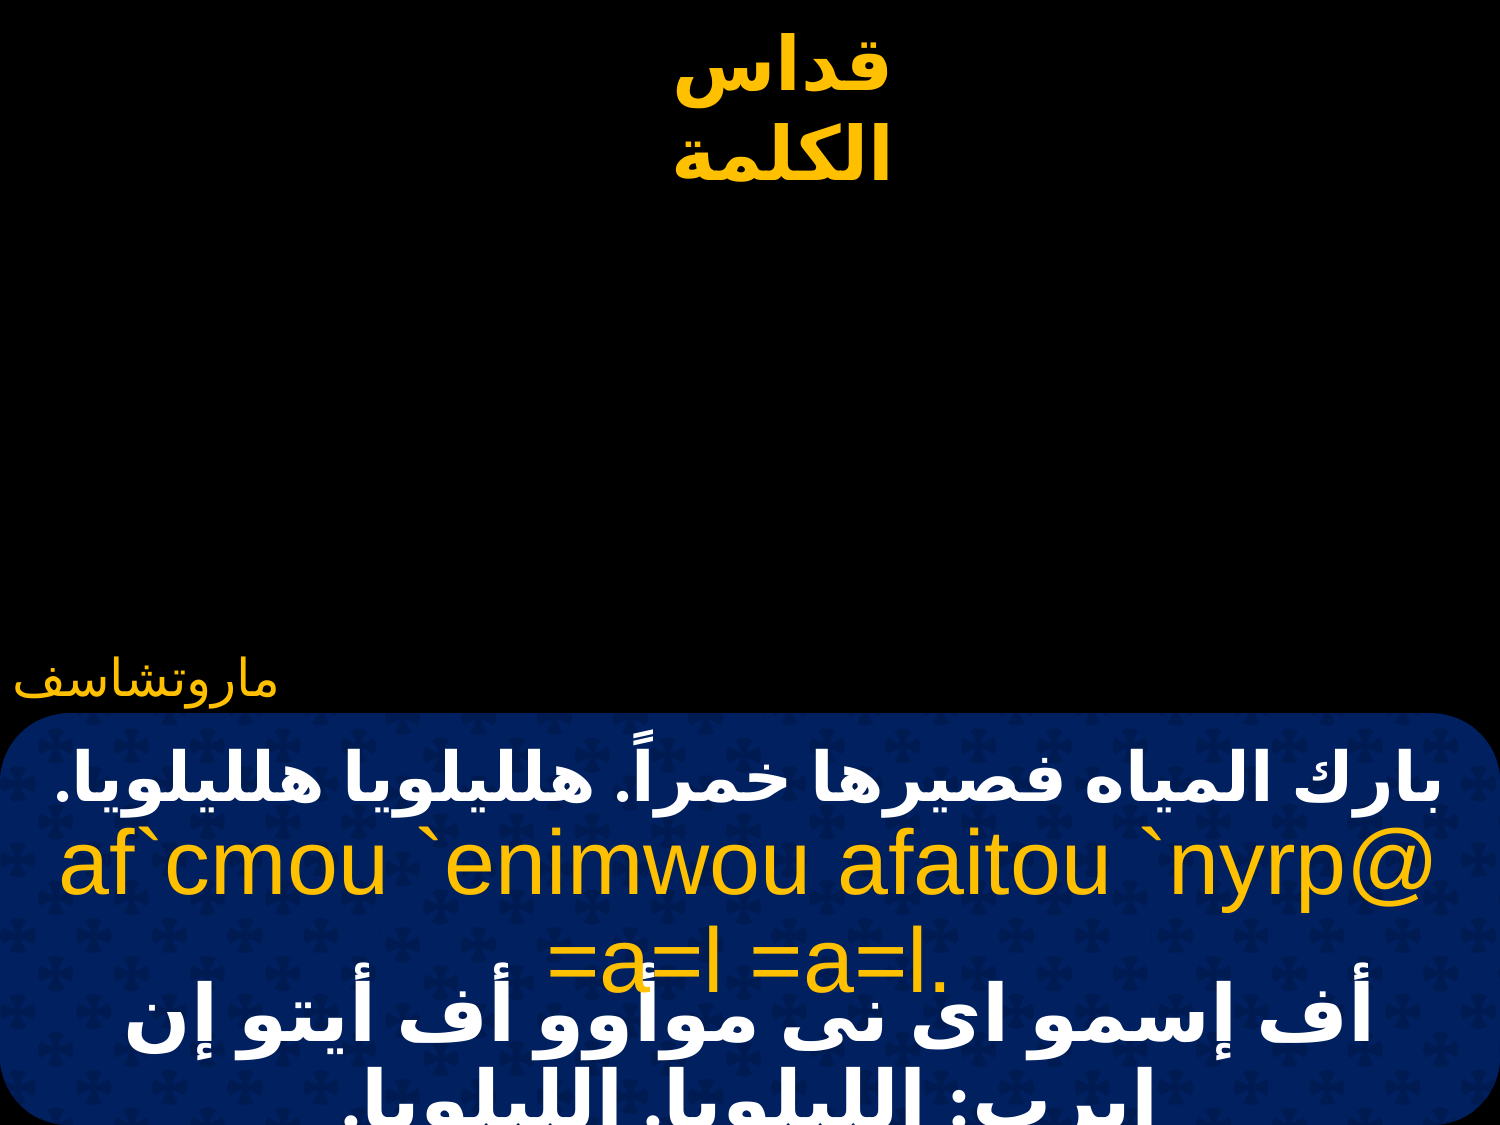

ماروتشاسف
# بارك المياه فصيرها خمراً. هلليلويا هلليلويا.
af`cmou `enimwou afaitou `nyrp@ =a=l =a=l.
أف إسمو اى نى موأوو أف أيتو إن إيرب: الليلويا. الليلويا.